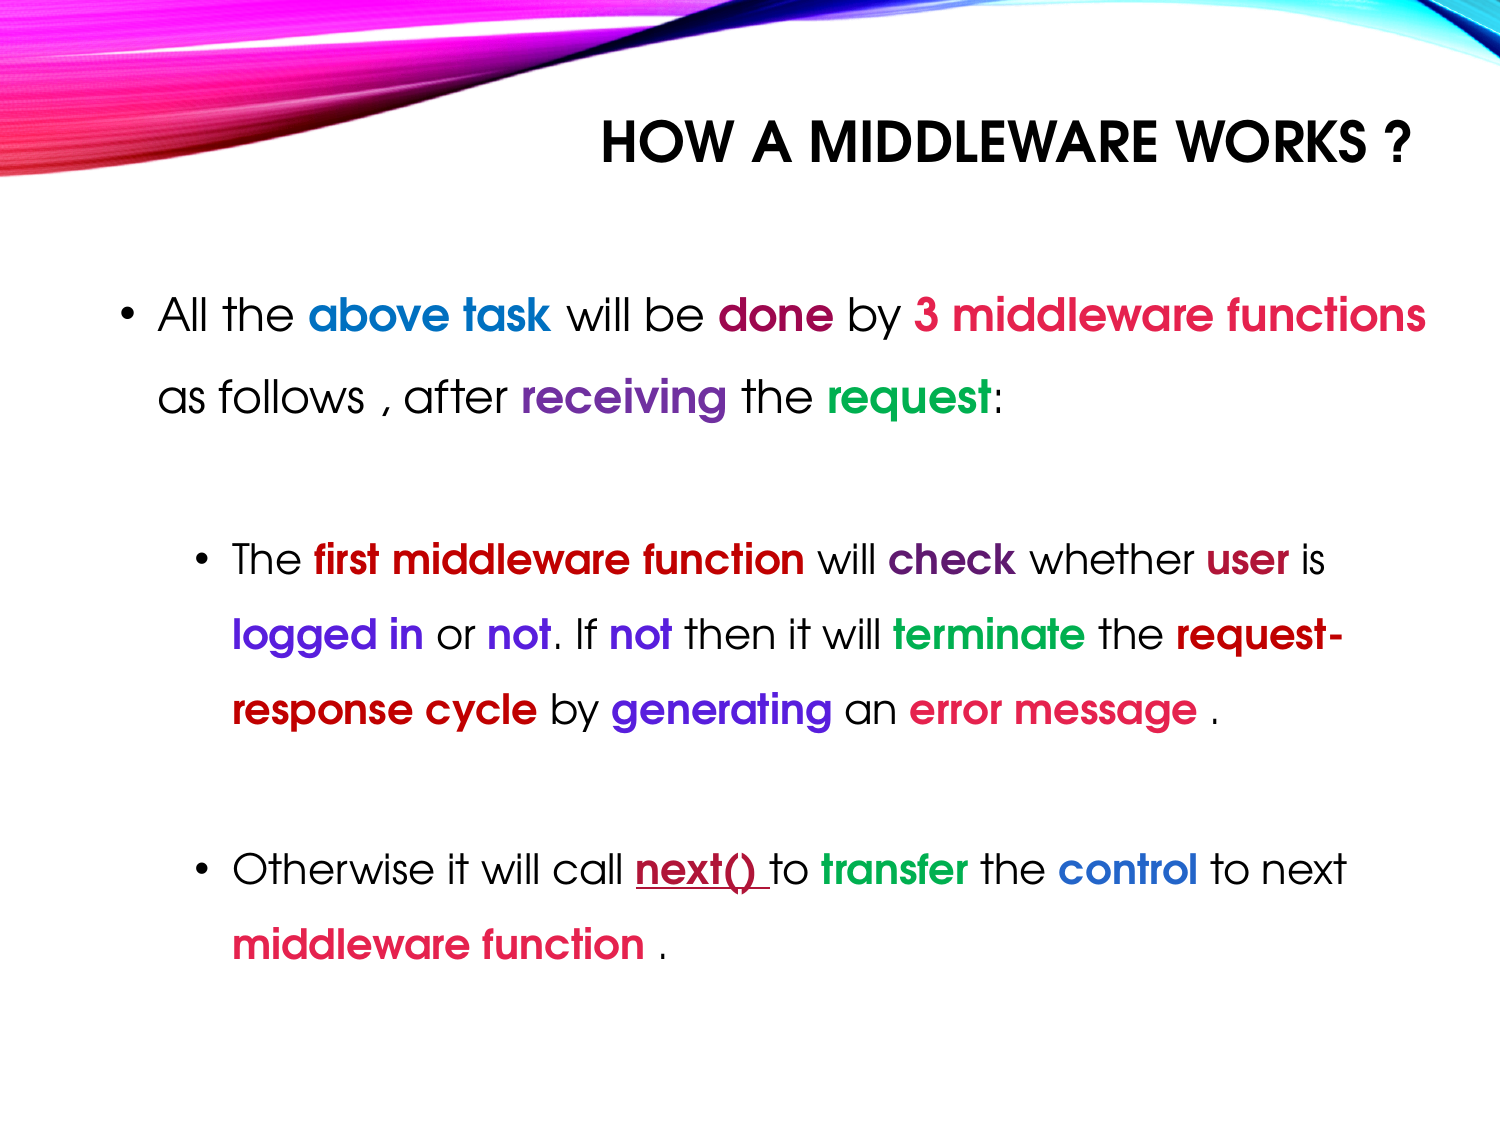

# How a middleware works ?
All the above task will be done by 3 middleware functions as follows , after receiving the request:

The first middleware function will check whether user is logged in or not. If not then it will terminate the request-response cycle by generating an error message .

Otherwise it will call next() to transfer the control to next middleware function .